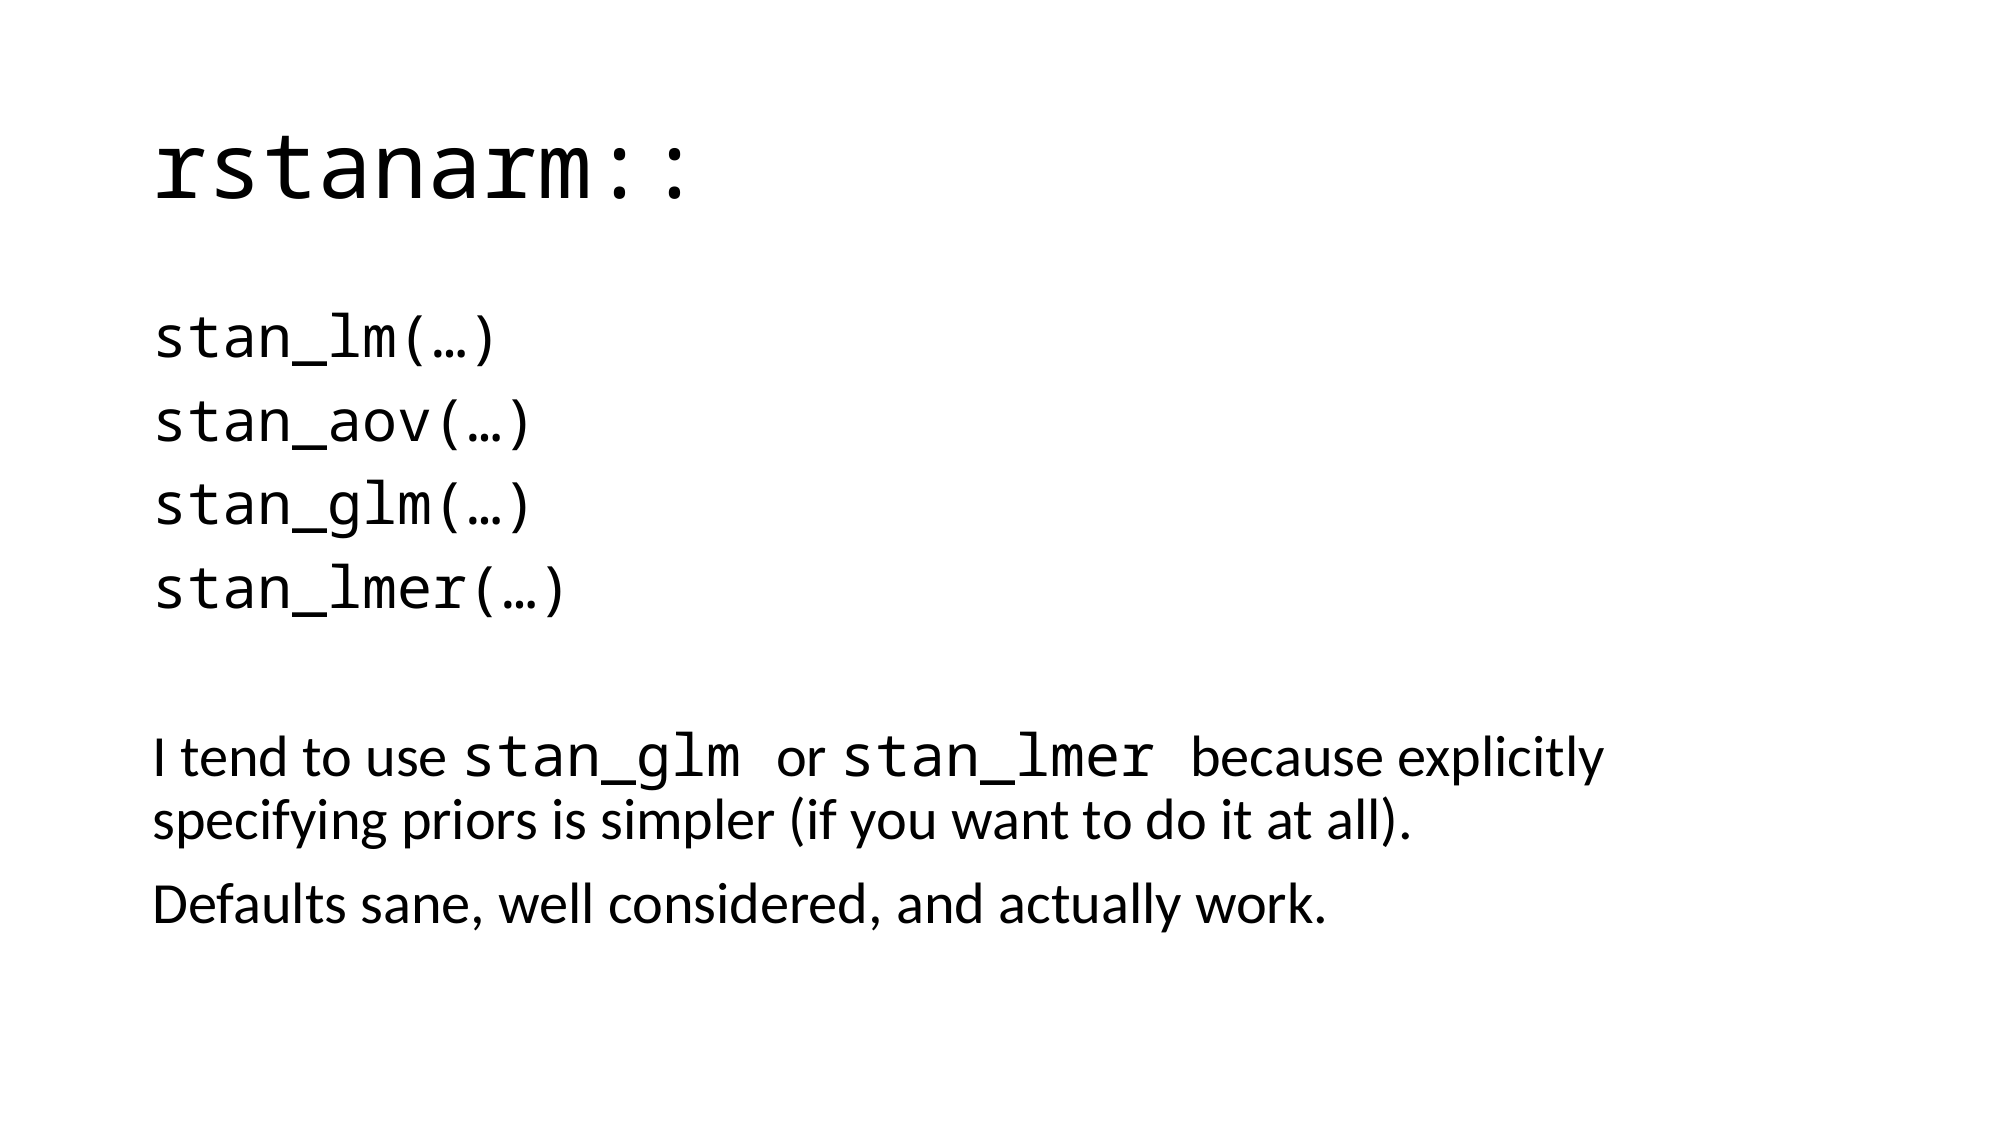

# rstanarm::
stan_lm(…)
stan_aov(…)
stan_glm(…)
stan_lmer(…)

I tend to use stan_glm or stan_lmer because explicitly specifying priors is simpler (if you want to do it at all).
Defaults sane, well considered, and actually work.